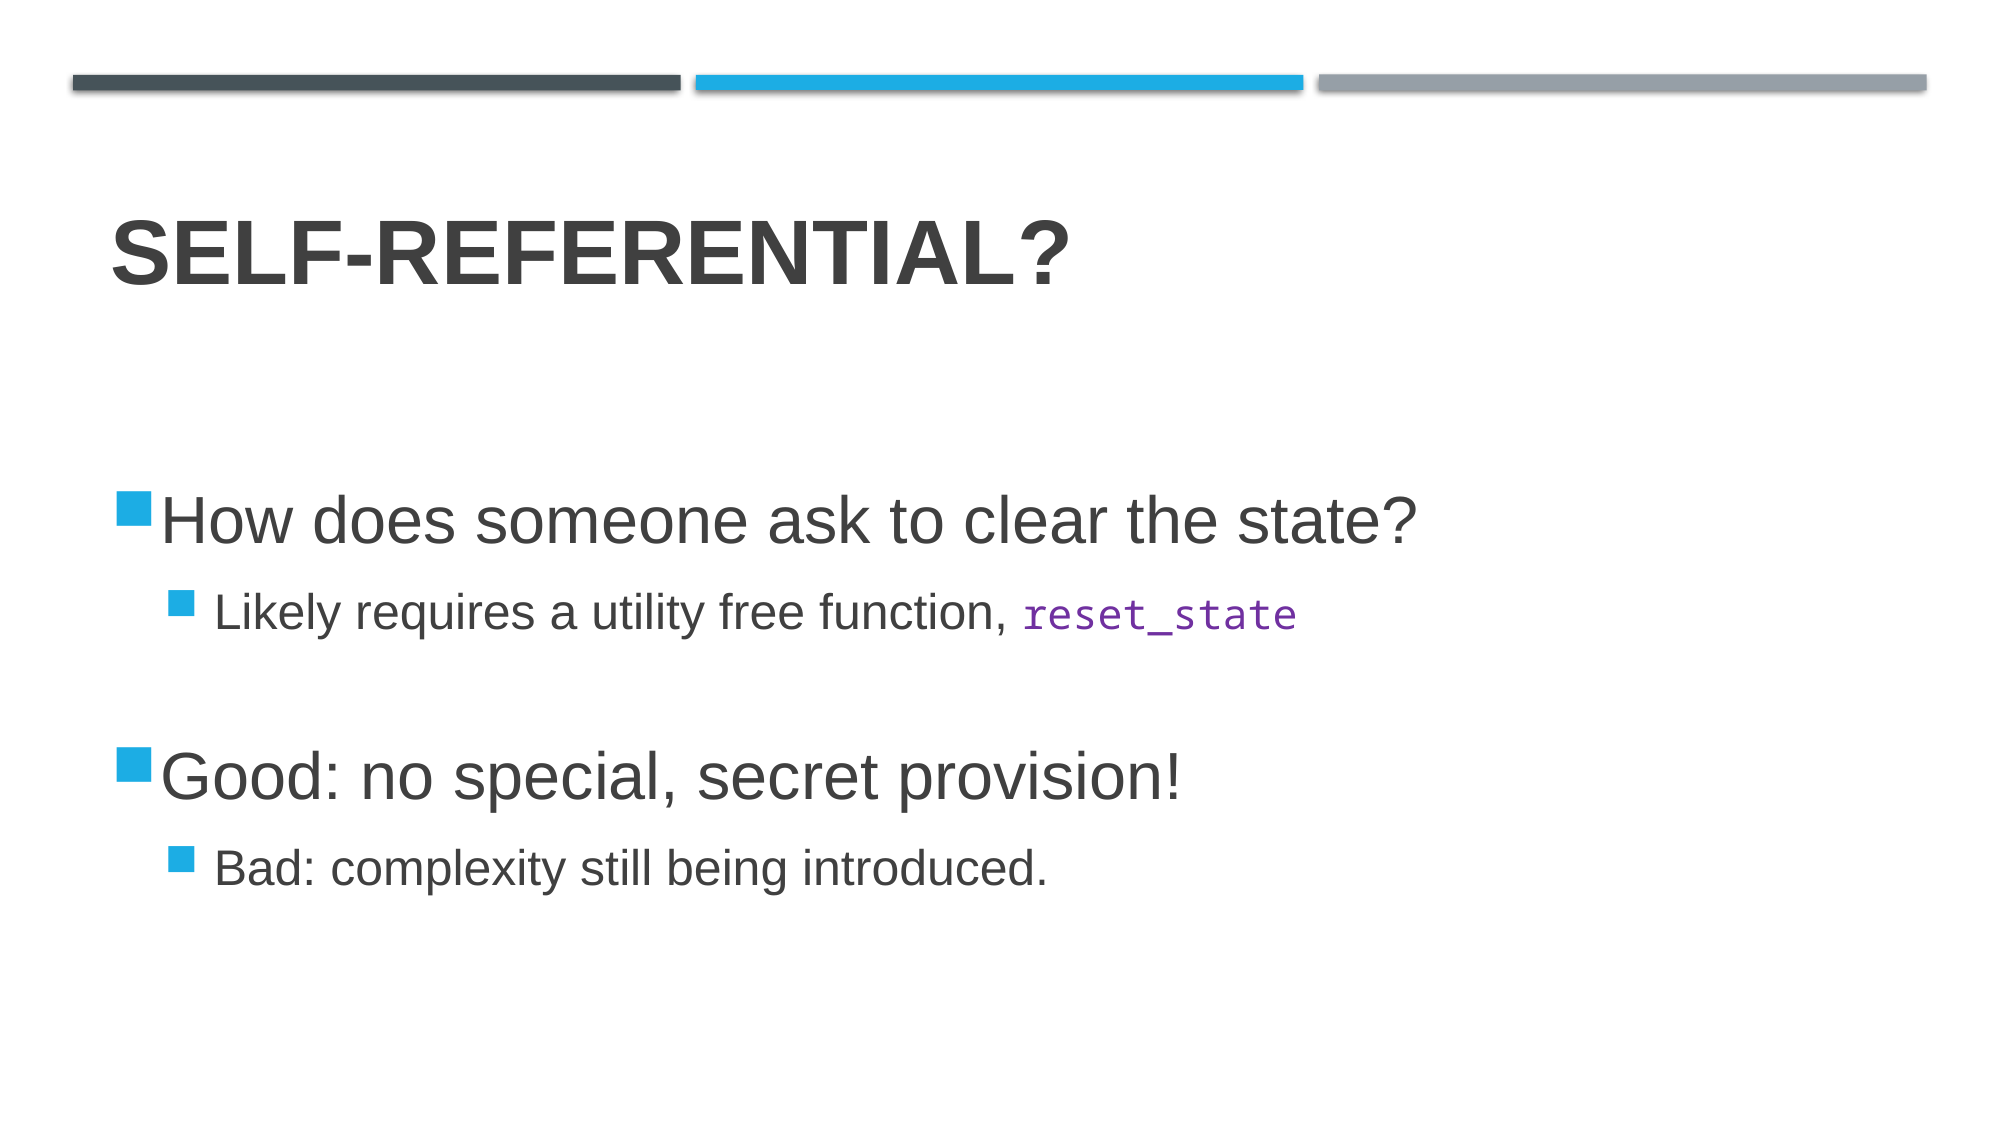

# Self-Referential?
How does someone ask to clear the state?
Likely requires a utility free function, reset_state
Good: no special, secret provision!
Bad: complexity still being introduced.